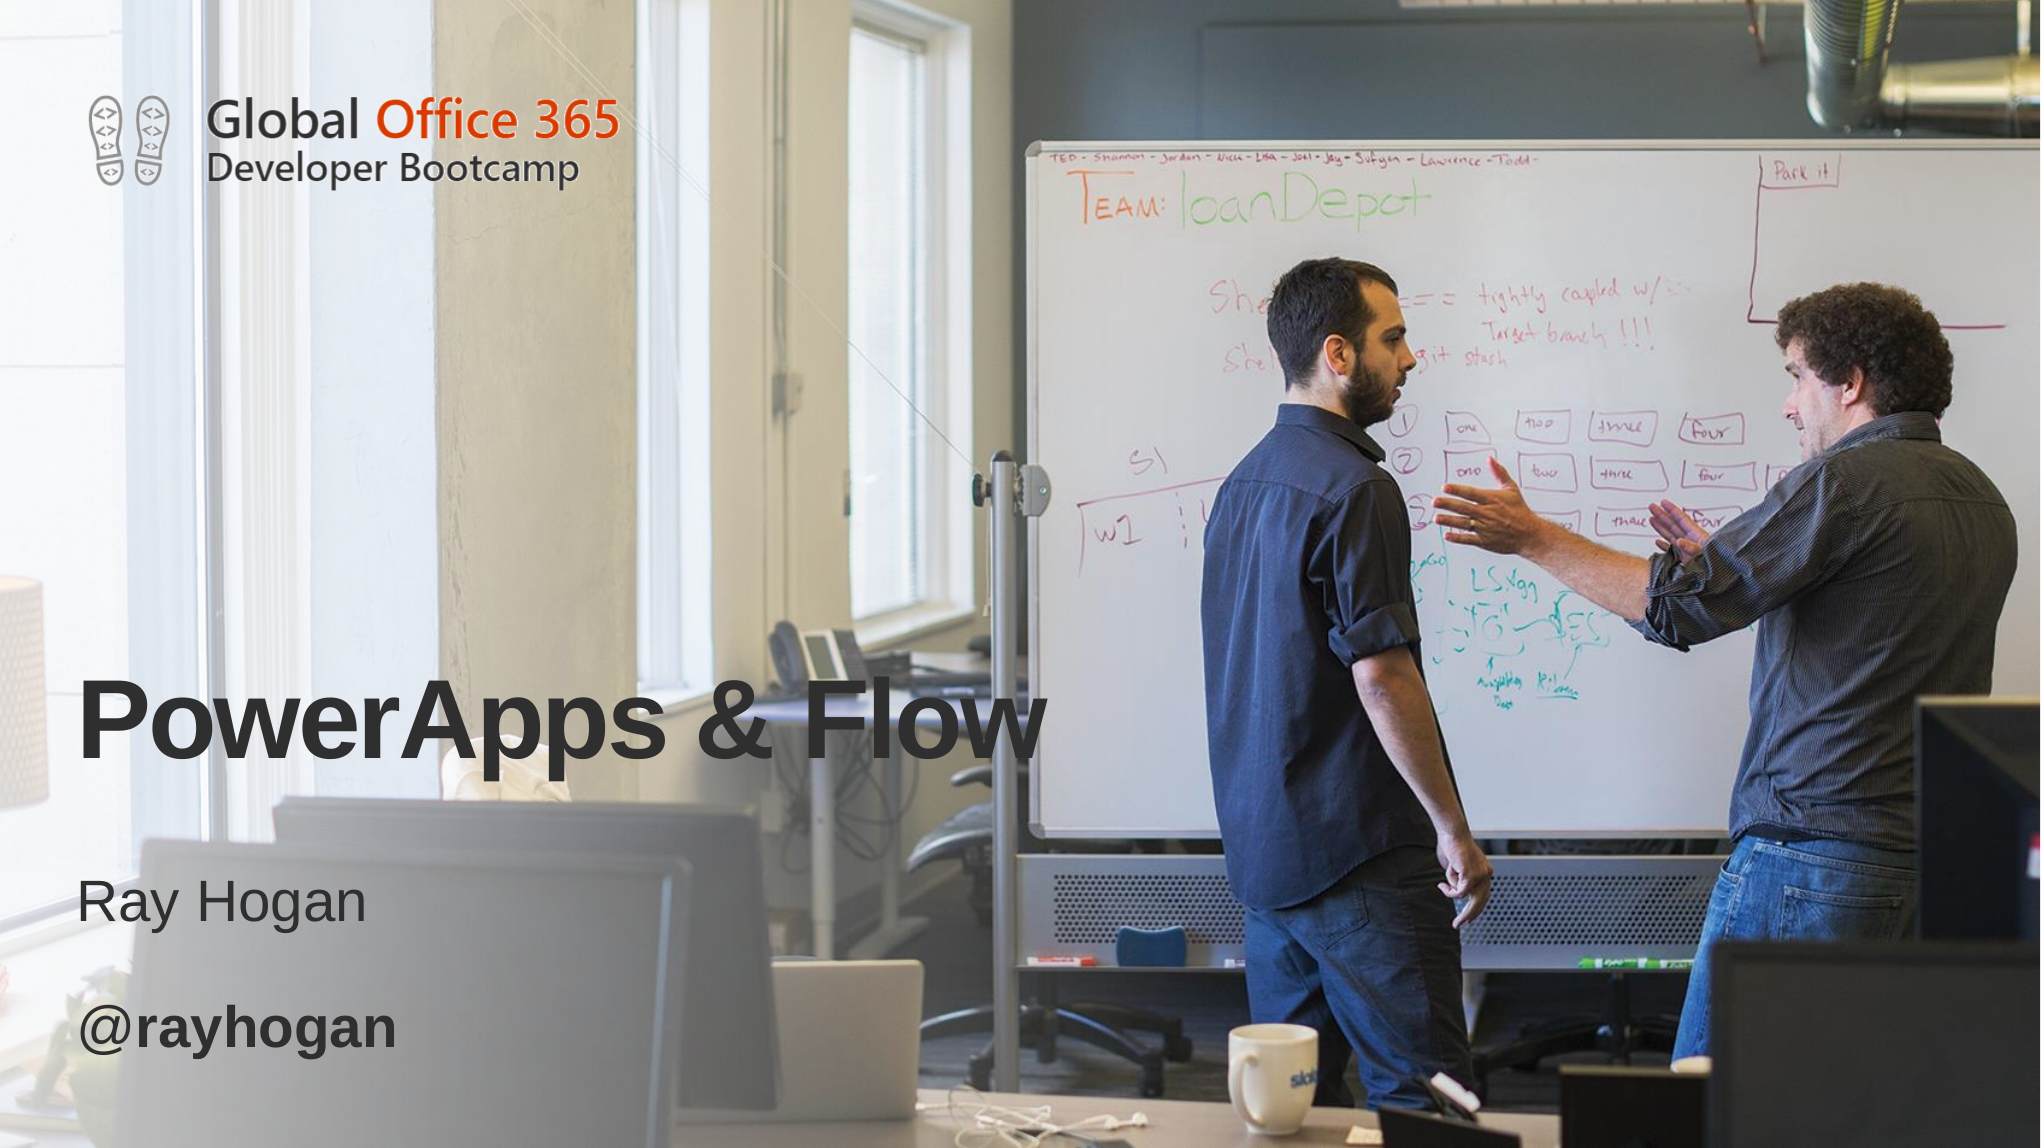

# PowerApps & Flow

Ray Hogan

@rayhogan